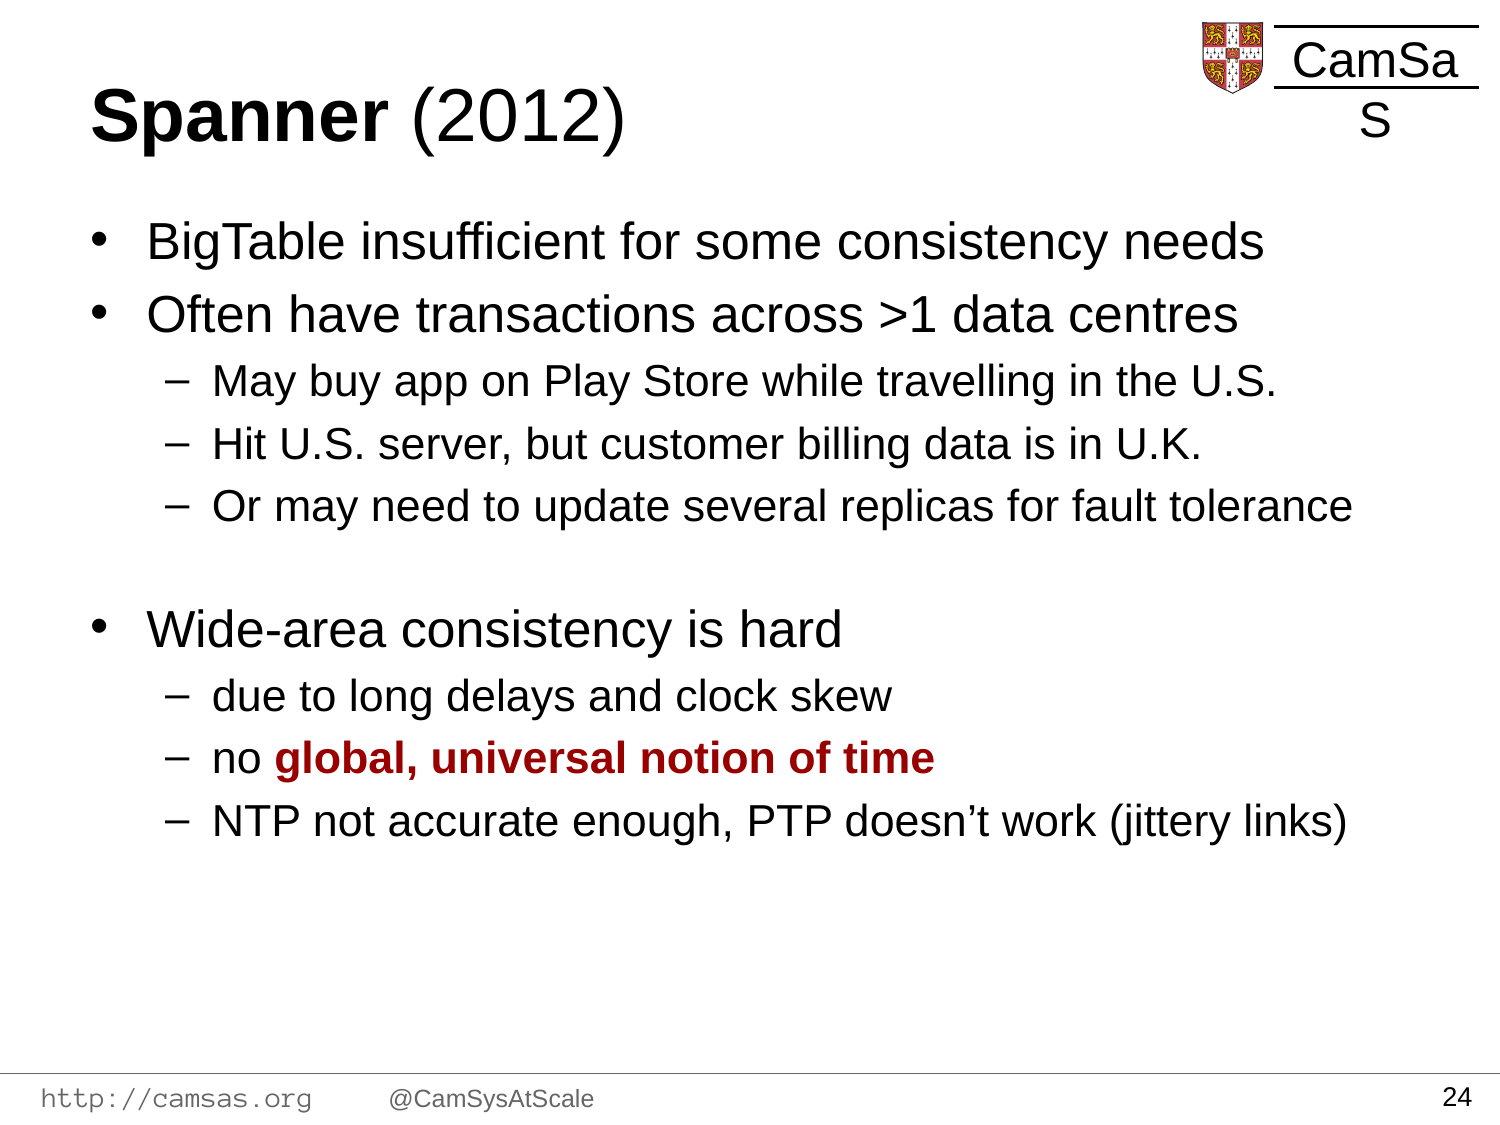

# Spanner (2012)
BigTable insufficient for some consistency needs
Often have transactions across >1 data centres
May buy app on Play Store while travelling in the U.S.
Hit U.S. server, but customer billing data is in U.K.
Or may need to update several replicas for fault tolerance
Wide-area consistency is hard
due to long delays and clock skew
no global, universal notion of time
NTP not accurate enough, PTP doesn’t work (jittery links)